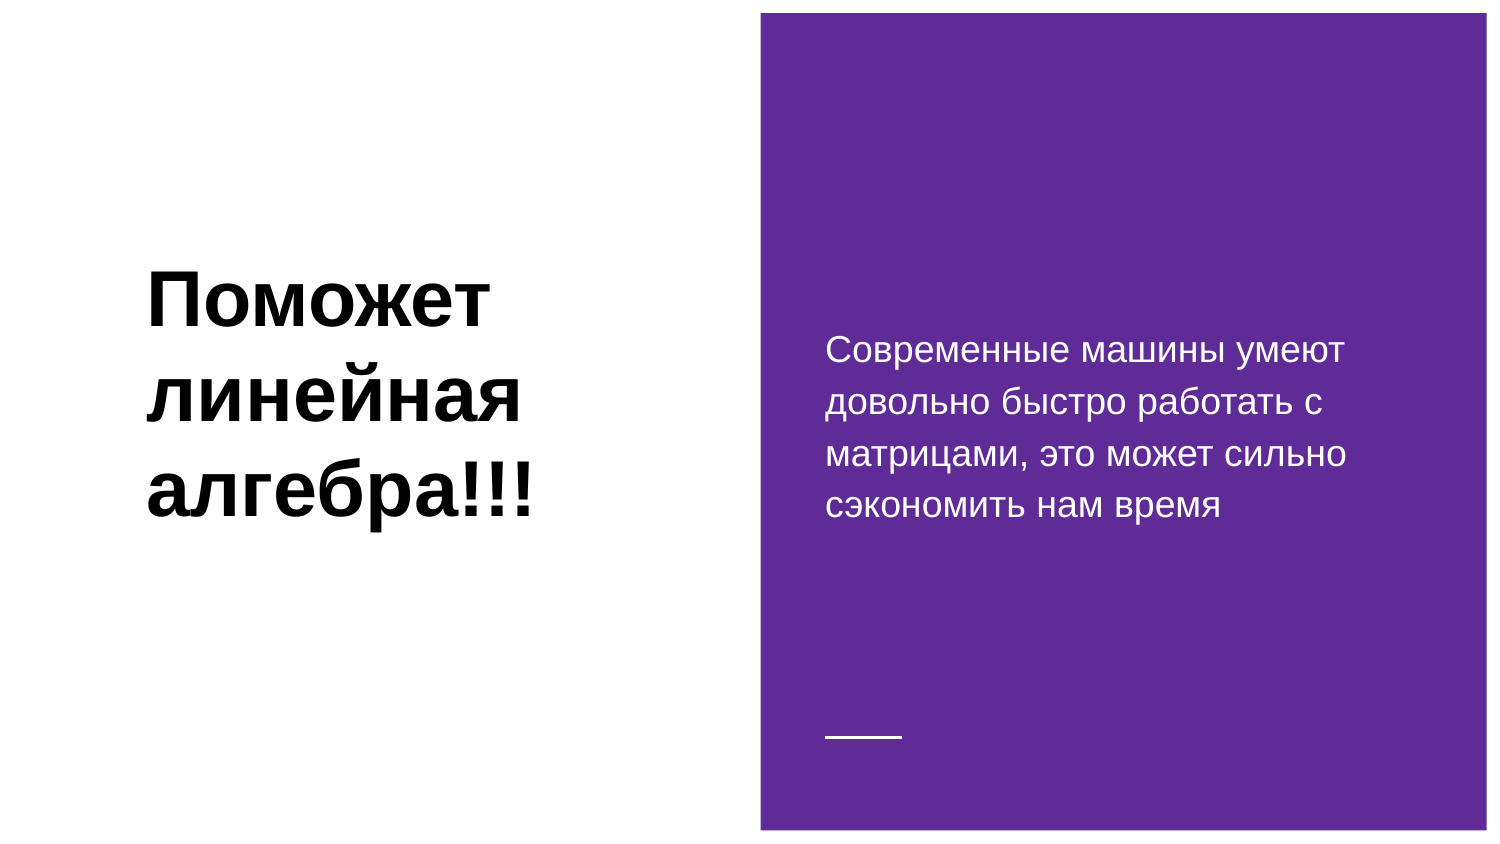

Современные машины умеют довольно быстро работать с матрицами, это может сильно сэкономить нам время
# Поможет линейная алгебра!!!